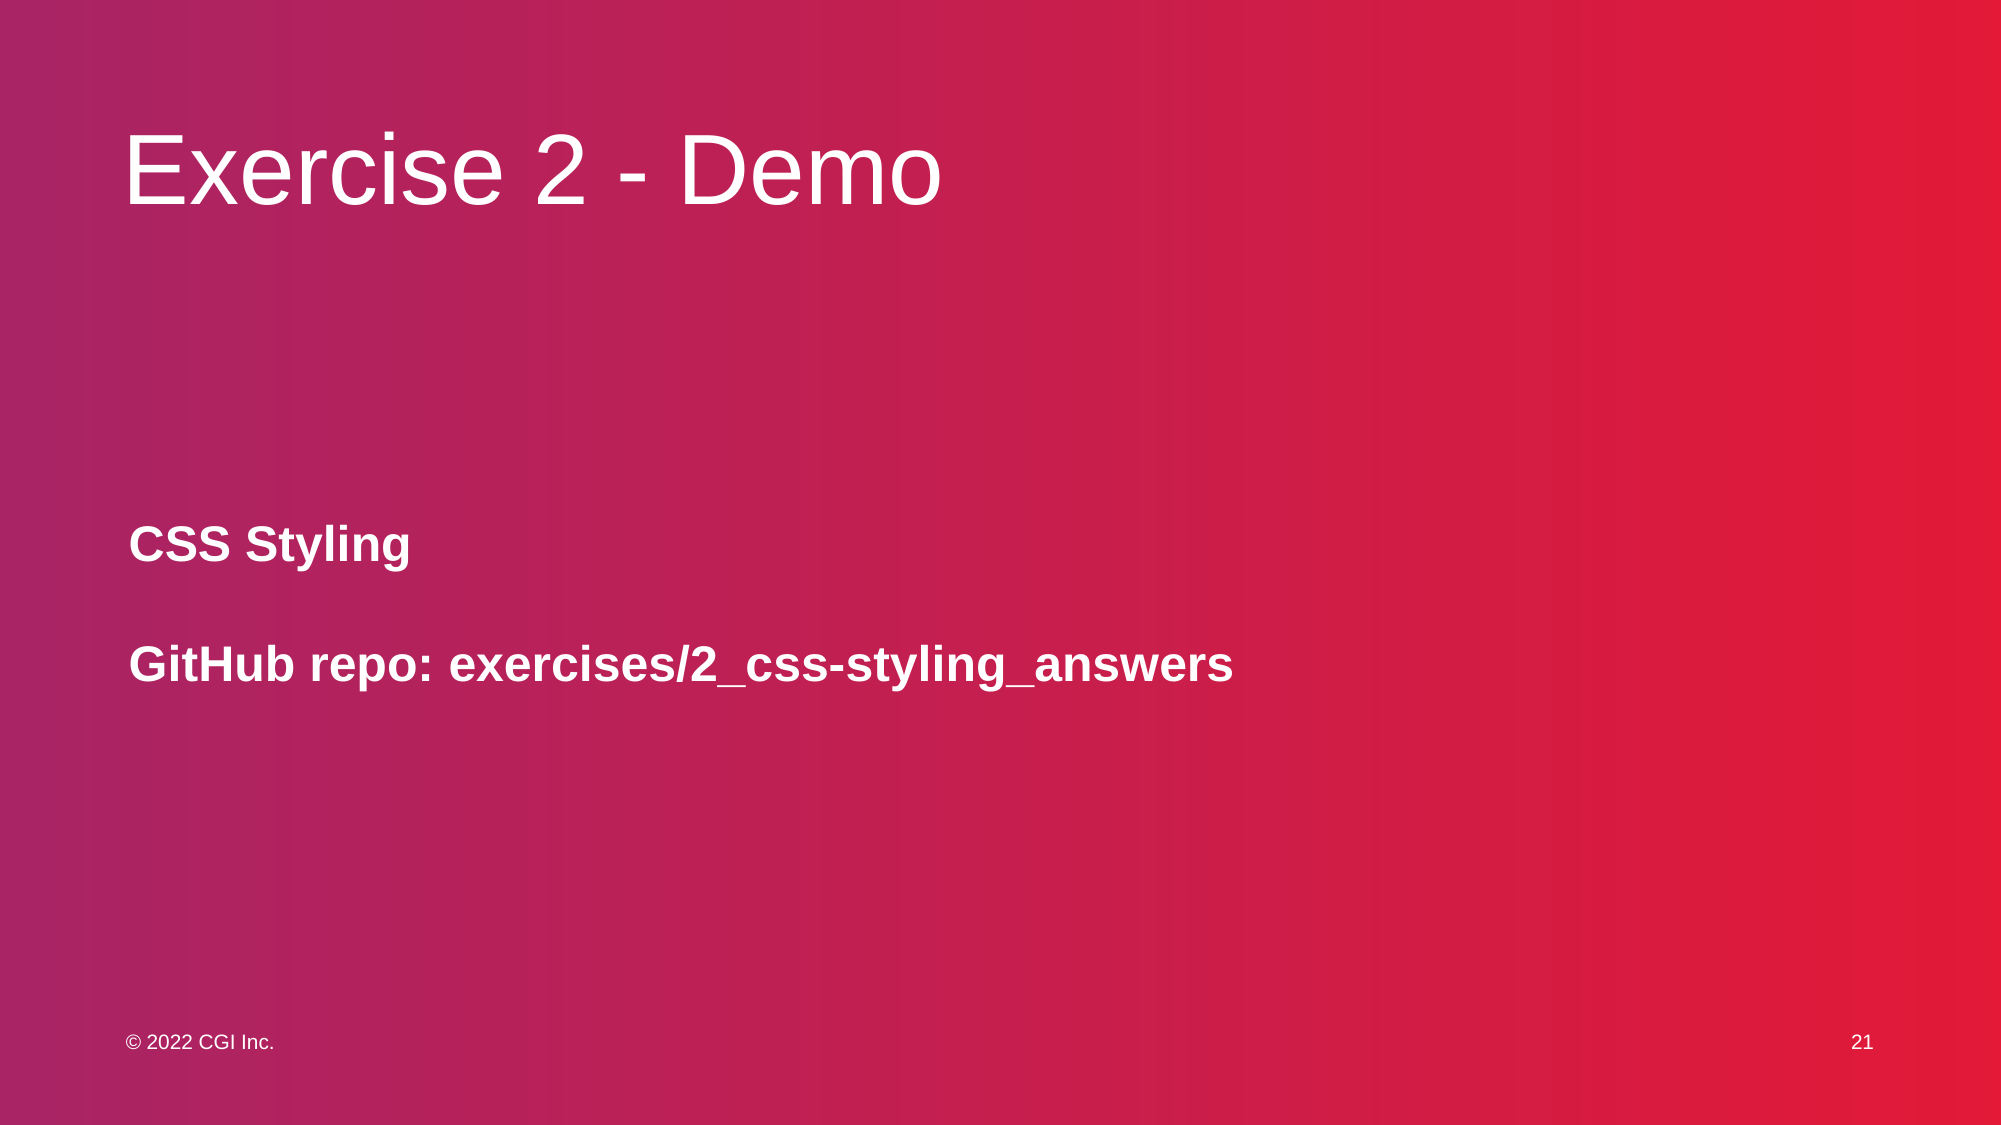

# Exercise 2 - Demo
CSS Styling

GitHub repo: exercises/2_css-styling_answers
21